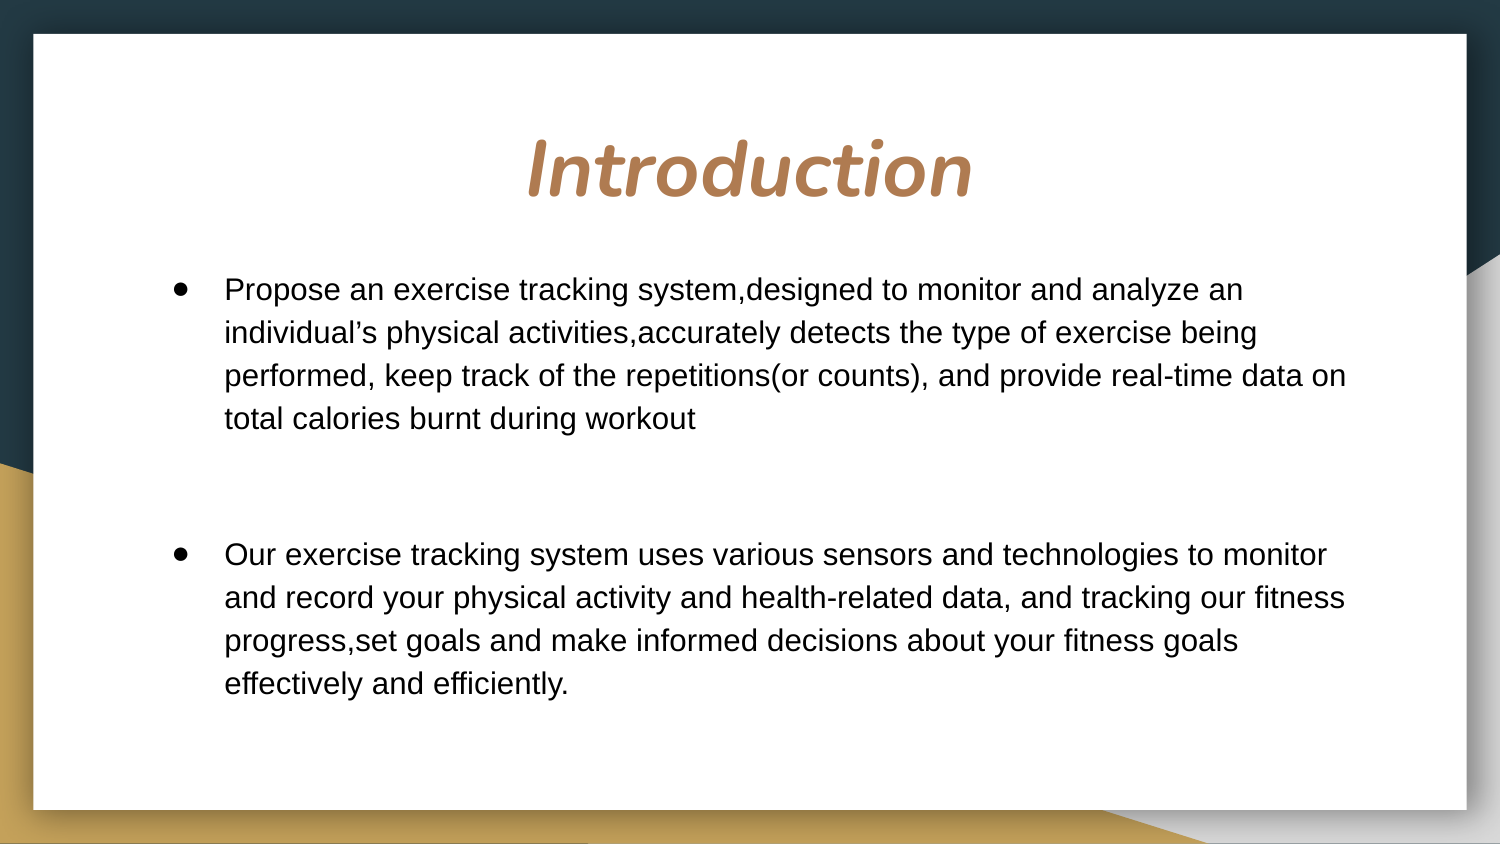

# Introduction
Propose an exercise tracking system,designed to monitor and analyze an individual’s physical activities,accurately detects the type of exercise being performed, keep track of the repetitions(or counts), and provide real-time data on total calories burnt during workout

Our exercise tracking system uses various sensors and technologies to monitor and record your physical activity and health-related data, and tracking our fitness progress,set goals and make informed decisions about your fitness goals effectively and efficiently.